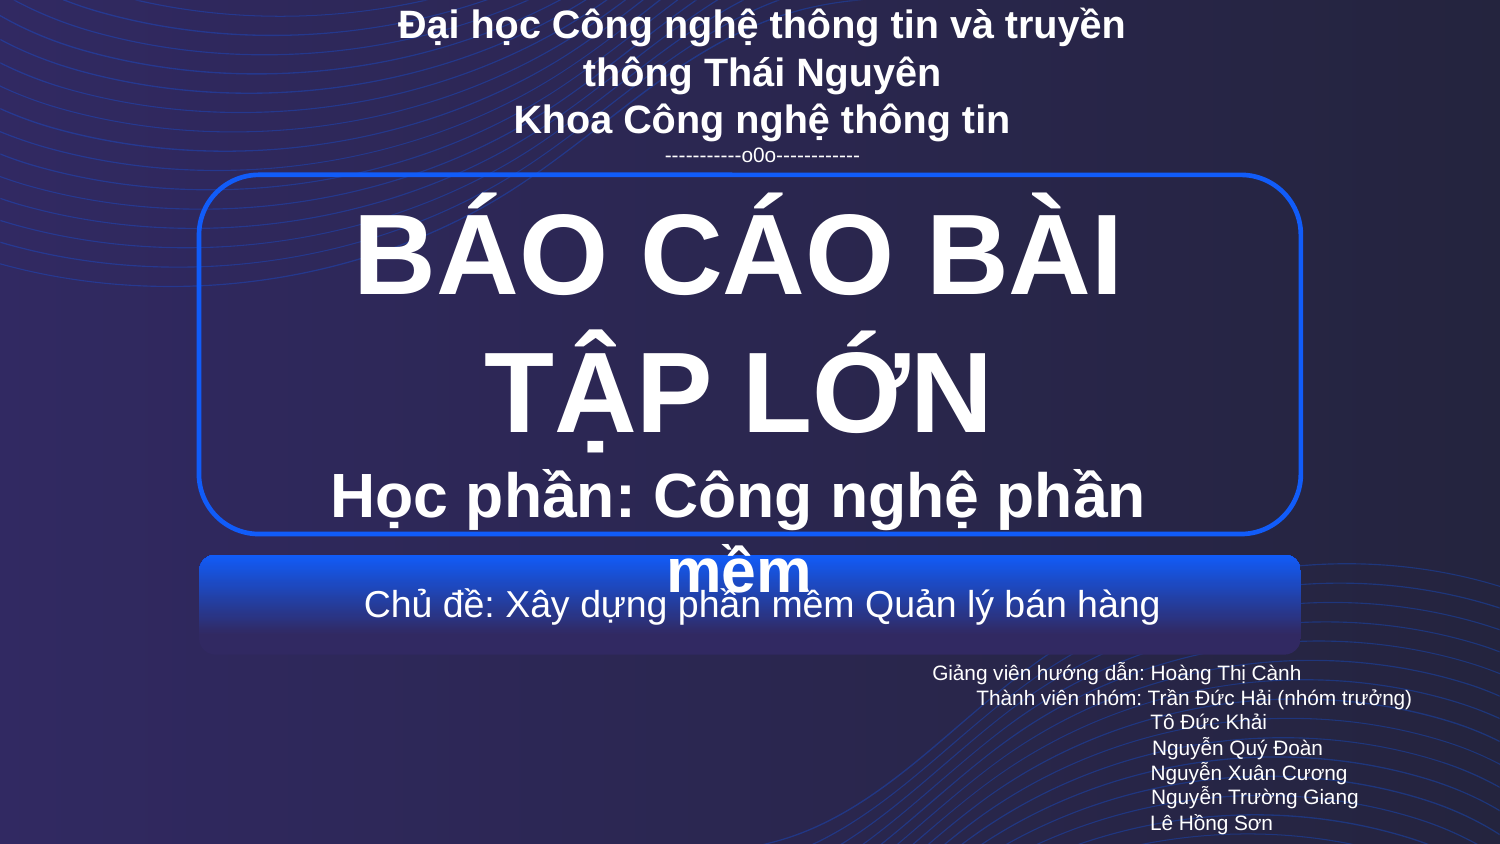

Đại học Công nghệ thông tin và truyền thông Thái Nguyên
Khoa Công nghệ thông tin
-----------o0o------------
# BÁO CÁO BÀI TẬP LỚN Học phần: Công nghệ phần mềm
Chủ đề: Xây dựng phần mềm Quản lý bán hàng
Giảng viên hướng dẫn: Hoàng Thị Cành
                           Thành viên nhóm: Trần Đức Hải (nhóm trưởng)
                                Tô Đức Khải
                                          Nguyễn Quý Đoàn
                                              Nguyễn Xuân Cương
                                                Nguyễn Trường Giang
                                 Lê Hồng Sơn